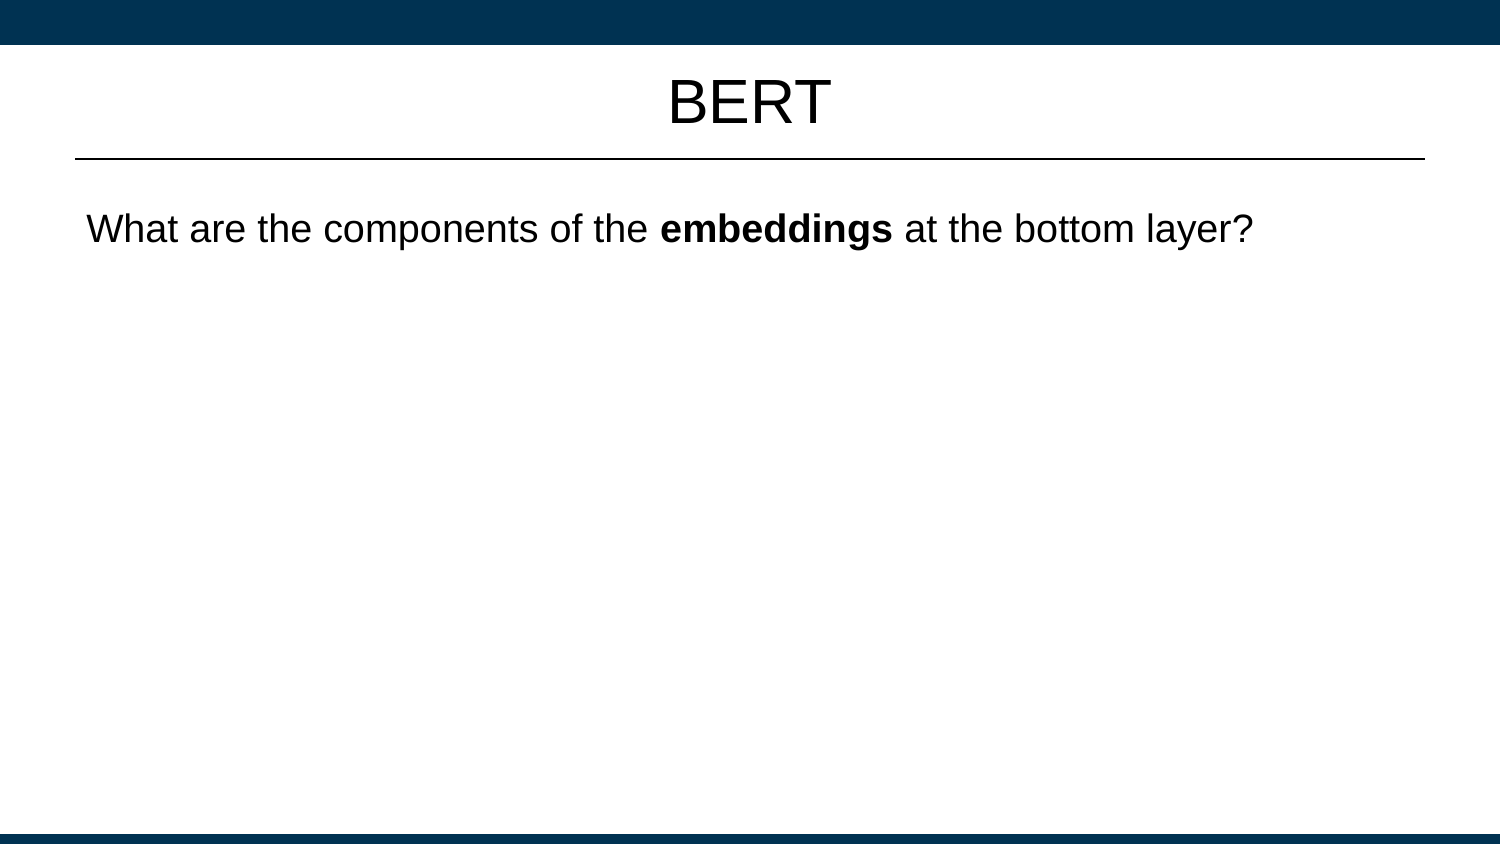

# BERT
What are the components of the embeddings at the bottom layer?